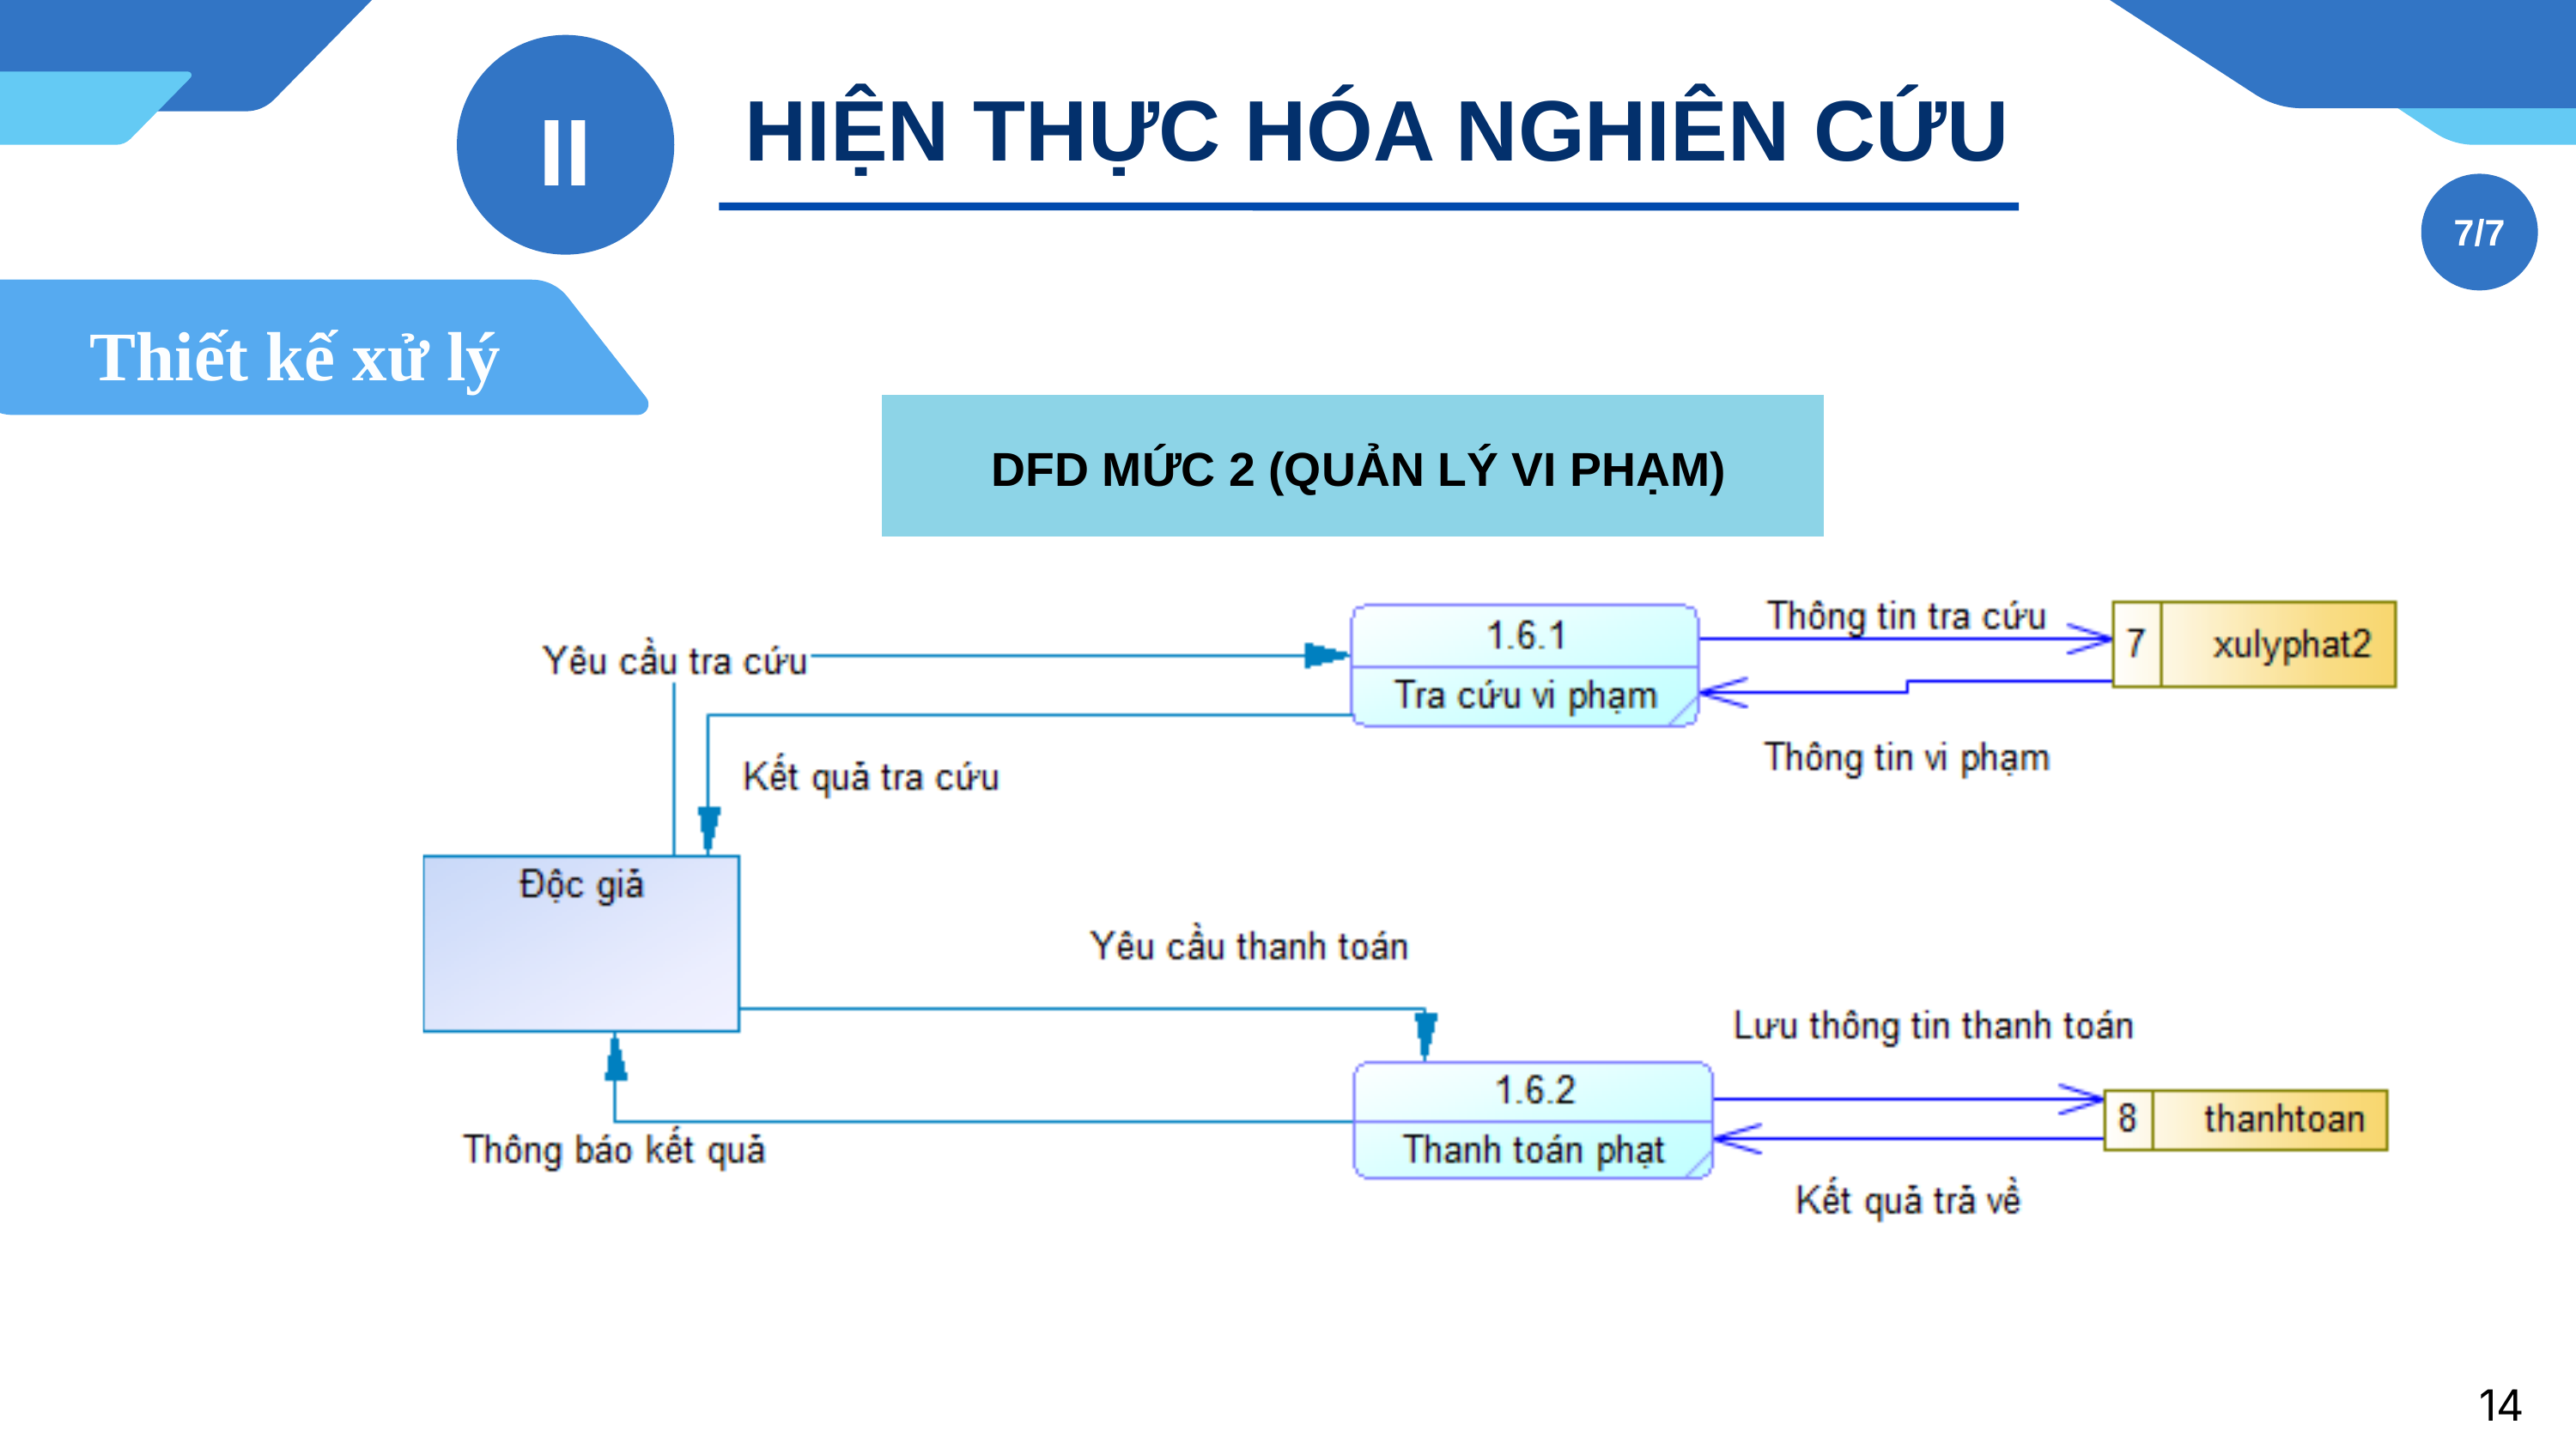

II
HIỆN THỰC HÓA NGHIÊN CỨU

7/7

Thiết kế xử lý

 DFD MỨC 2 (QUẢN LÝ VI PHẠM)

14